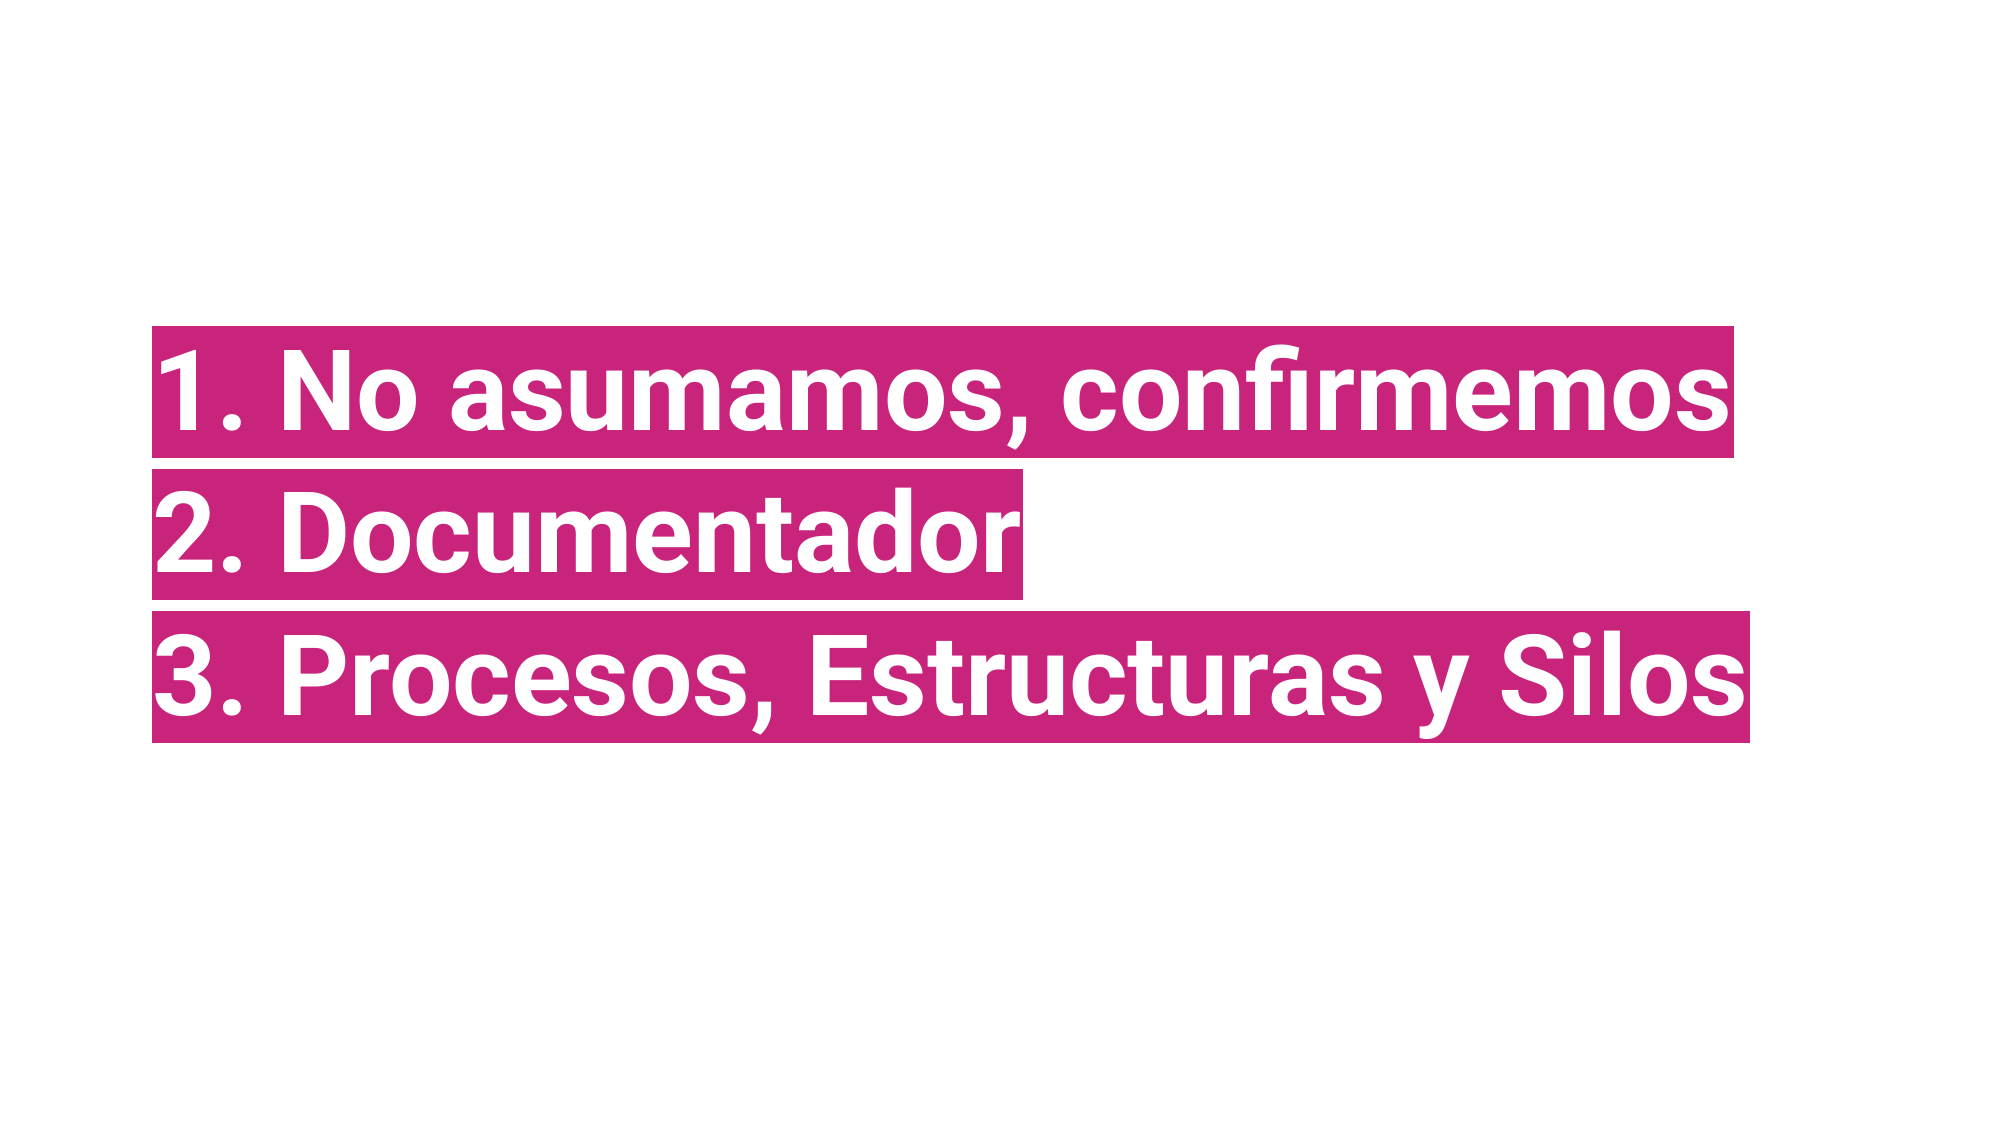

1. No asumamos, confirmemos
2. Documentador
3. Procesos, Estructuras y Silos